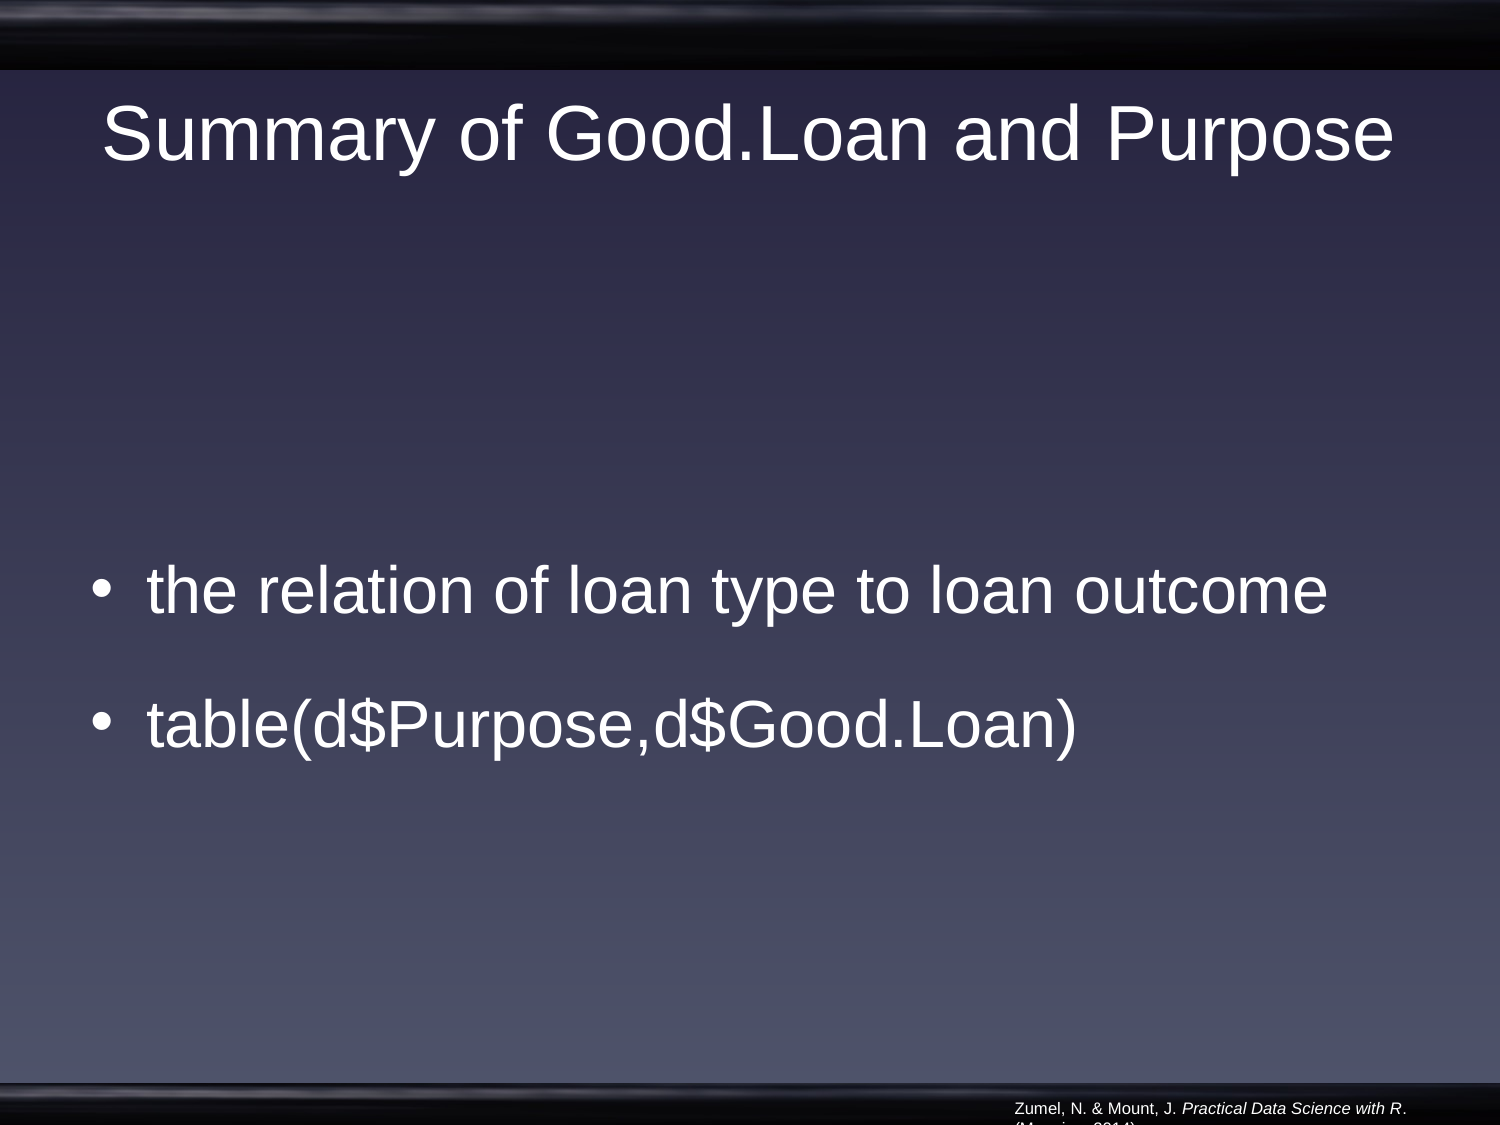

# Summary of Good.Loan and Purpose
the relation of loan type to loan outcome
table(d$Purpose,d$Good.Loan)